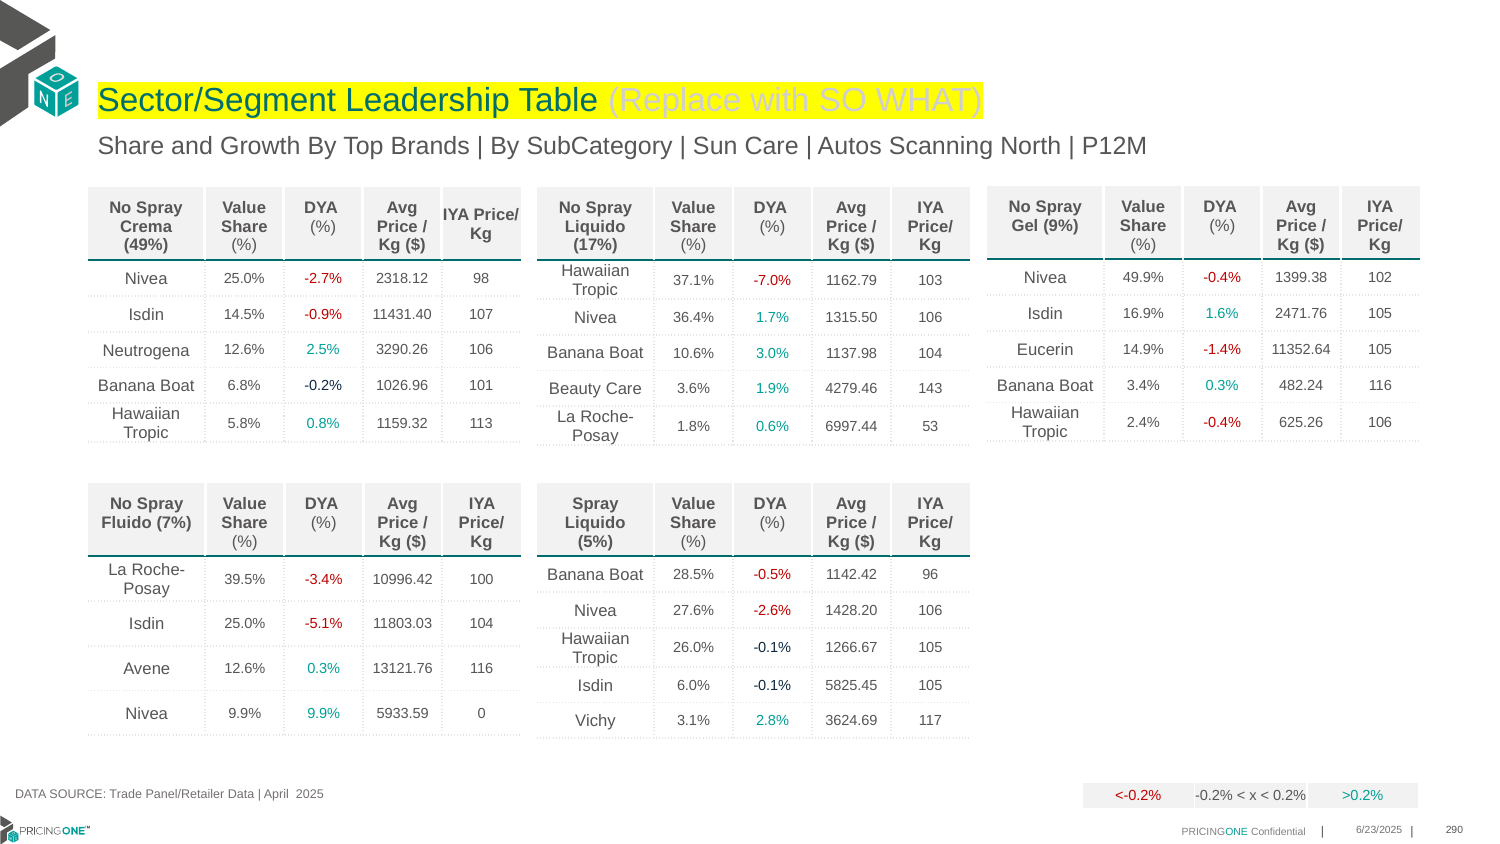

# Sector/Segment Leadership Table (Replace with SO WHAT)
Share and Growth By Top Brands | By SubCategory | Sun Care | Autos Scanning North | P12M
| No Spray Gel (9%) | Value Share (%) | DYA (%) | Avg Price /Kg ($) | IYA Price/Kg |
| --- | --- | --- | --- | --- |
| Nivea | 49.9% | -0.4% | 1399.38 | 102 |
| Isdin | 16.9% | 1.6% | 2471.76 | 105 |
| Eucerin | 14.9% | -1.4% | 11352.64 | 105 |
| Banana Boat | 3.4% | 0.3% | 482.24 | 116 |
| Hawaiian Tropic | 2.4% | -0.4% | 625.26 | 106 |
| No Spray Crema (49%) | Value Share (%) | DYA (%) | Avg Price /Kg ($) | IYA Price/ Kg |
| --- | --- | --- | --- | --- |
| Nivea | 25.0% | -2.7% | 2318.12 | 98 |
| Isdin | 14.5% | -0.9% | 11431.40 | 107 |
| Neutrogena | 12.6% | 2.5% | 3290.26 | 106 |
| Banana Boat | 6.8% | -0.2% | 1026.96 | 101 |
| Hawaiian Tropic | 5.8% | 0.8% | 1159.32 | 113 |
| No Spray Liquido (17%) | Value Share (%) | DYA (%) | Avg Price /Kg ($) | IYA Price/Kg |
| --- | --- | --- | --- | --- |
| Hawaiian Tropic | 37.1% | -7.0% | 1162.79 | 103 |
| Nivea | 36.4% | 1.7% | 1315.50 | 106 |
| Banana Boat | 10.6% | 3.0% | 1137.98 | 104 |
| Beauty Care | 3.6% | 1.9% | 4279.46 | 143 |
| La Roche-Posay | 1.8% | 0.6% | 6997.44 | 53 |
| No Spray Fluido (7%) | Value Share (%) | DYA (%) | Avg Price /Kg ($) | IYA Price/Kg |
| --- | --- | --- | --- | --- |
| La Roche-Posay | 39.5% | -3.4% | 10996.42 | 100 |
| Isdin | 25.0% | -5.1% | 11803.03 | 104 |
| Avene | 12.6% | 0.3% | 13121.76 | 116 |
| Nivea | 9.9% | 9.9% | 5933.59 | 0 |
| Spray Liquido (5%) | Value Share (%) | DYA (%) | Avg Price /Kg ($) | IYA Price/Kg |
| --- | --- | --- | --- | --- |
| Banana Boat | 28.5% | -0.5% | 1142.42 | 96 |
| Nivea | 27.6% | -2.6% | 1428.20 | 106 |
| Hawaiian Tropic | 26.0% | -0.1% | 1266.67 | 105 |
| Isdin | 6.0% | -0.1% | 5825.45 | 105 |
| Vichy | 3.1% | 2.8% | 3624.69 | 117 |
DATA SOURCE: Trade Panel/Retailer Data | April  2025
| <-0.2% | -0.2% < x < 0.2% | >0.2% |
| --- | --- | --- |

6/23/2025
290